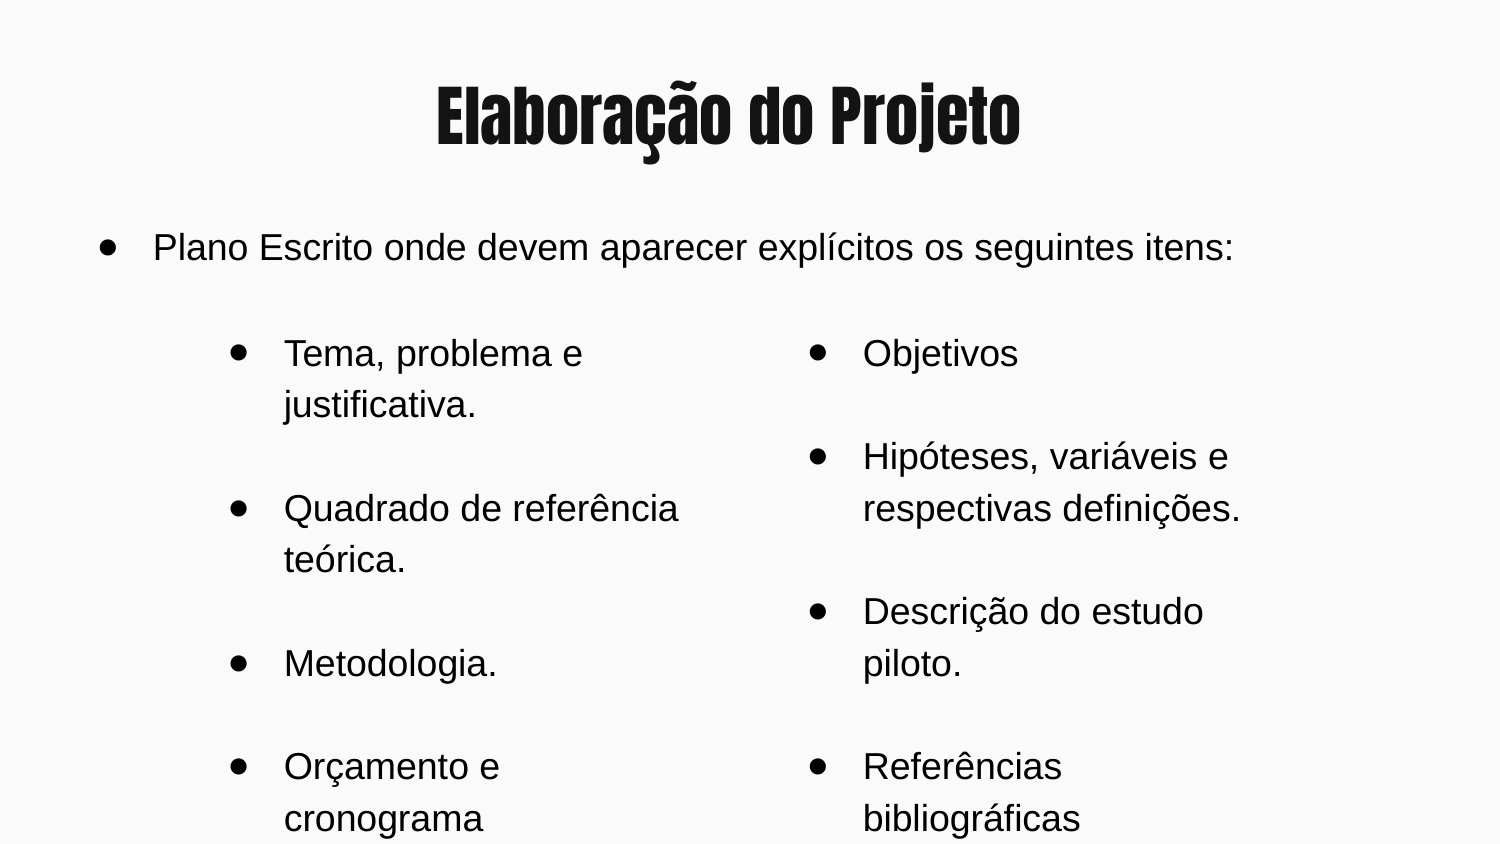

# Elaboração do Projeto
Plano Escrito onde devem aparecer explícitos os seguintes itens:
Tema, problema e justificativa.

Quadrado de referência teórica.

Metodologia.

Orçamento e cronograma
Objetivos

Hipóteses, variáveis e respectivas definições.

Descrição do estudo piloto.

Referências bibliográficas